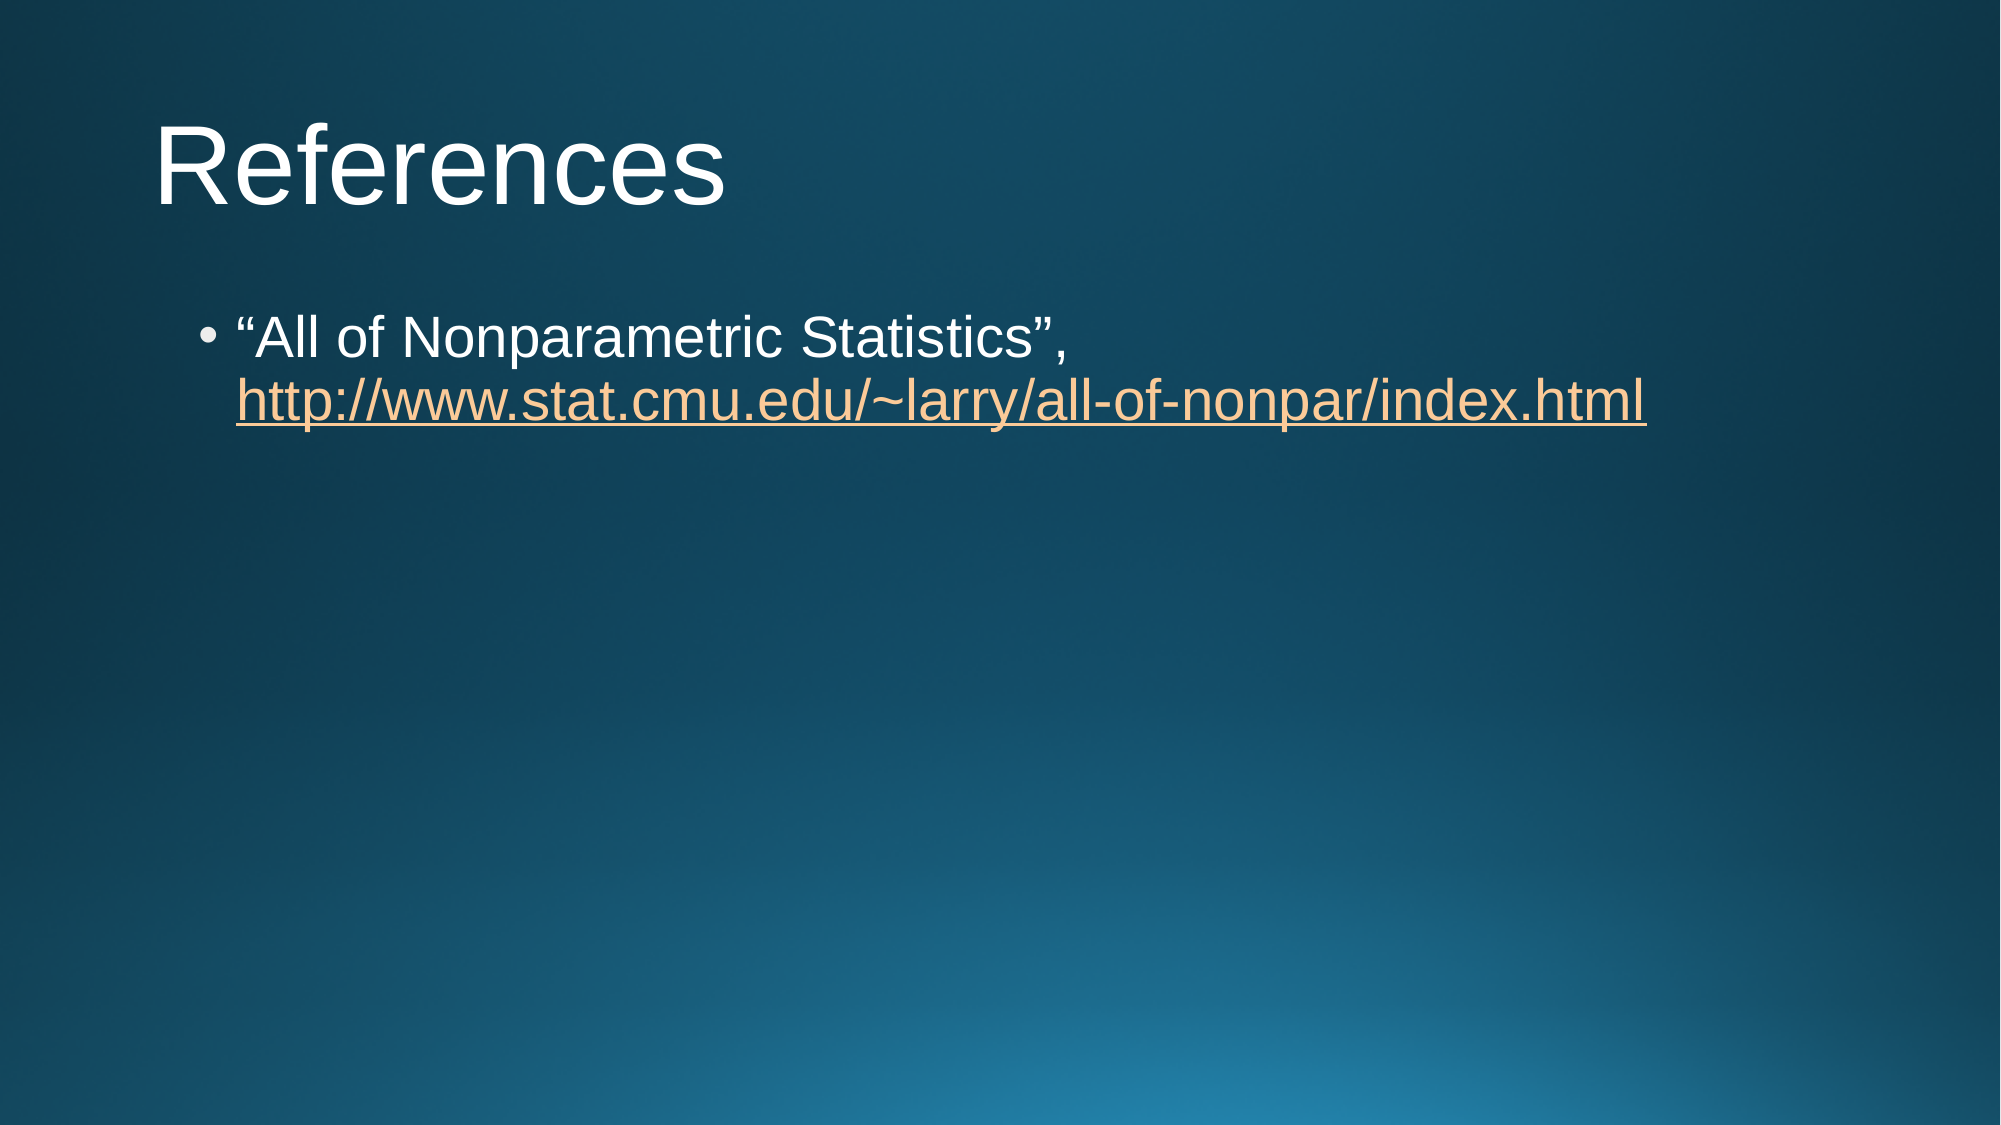

# References
“All of Nonparametric Statistics”, http://www.stat.cmu.edu/~larry/all-of-nonpar/index.html